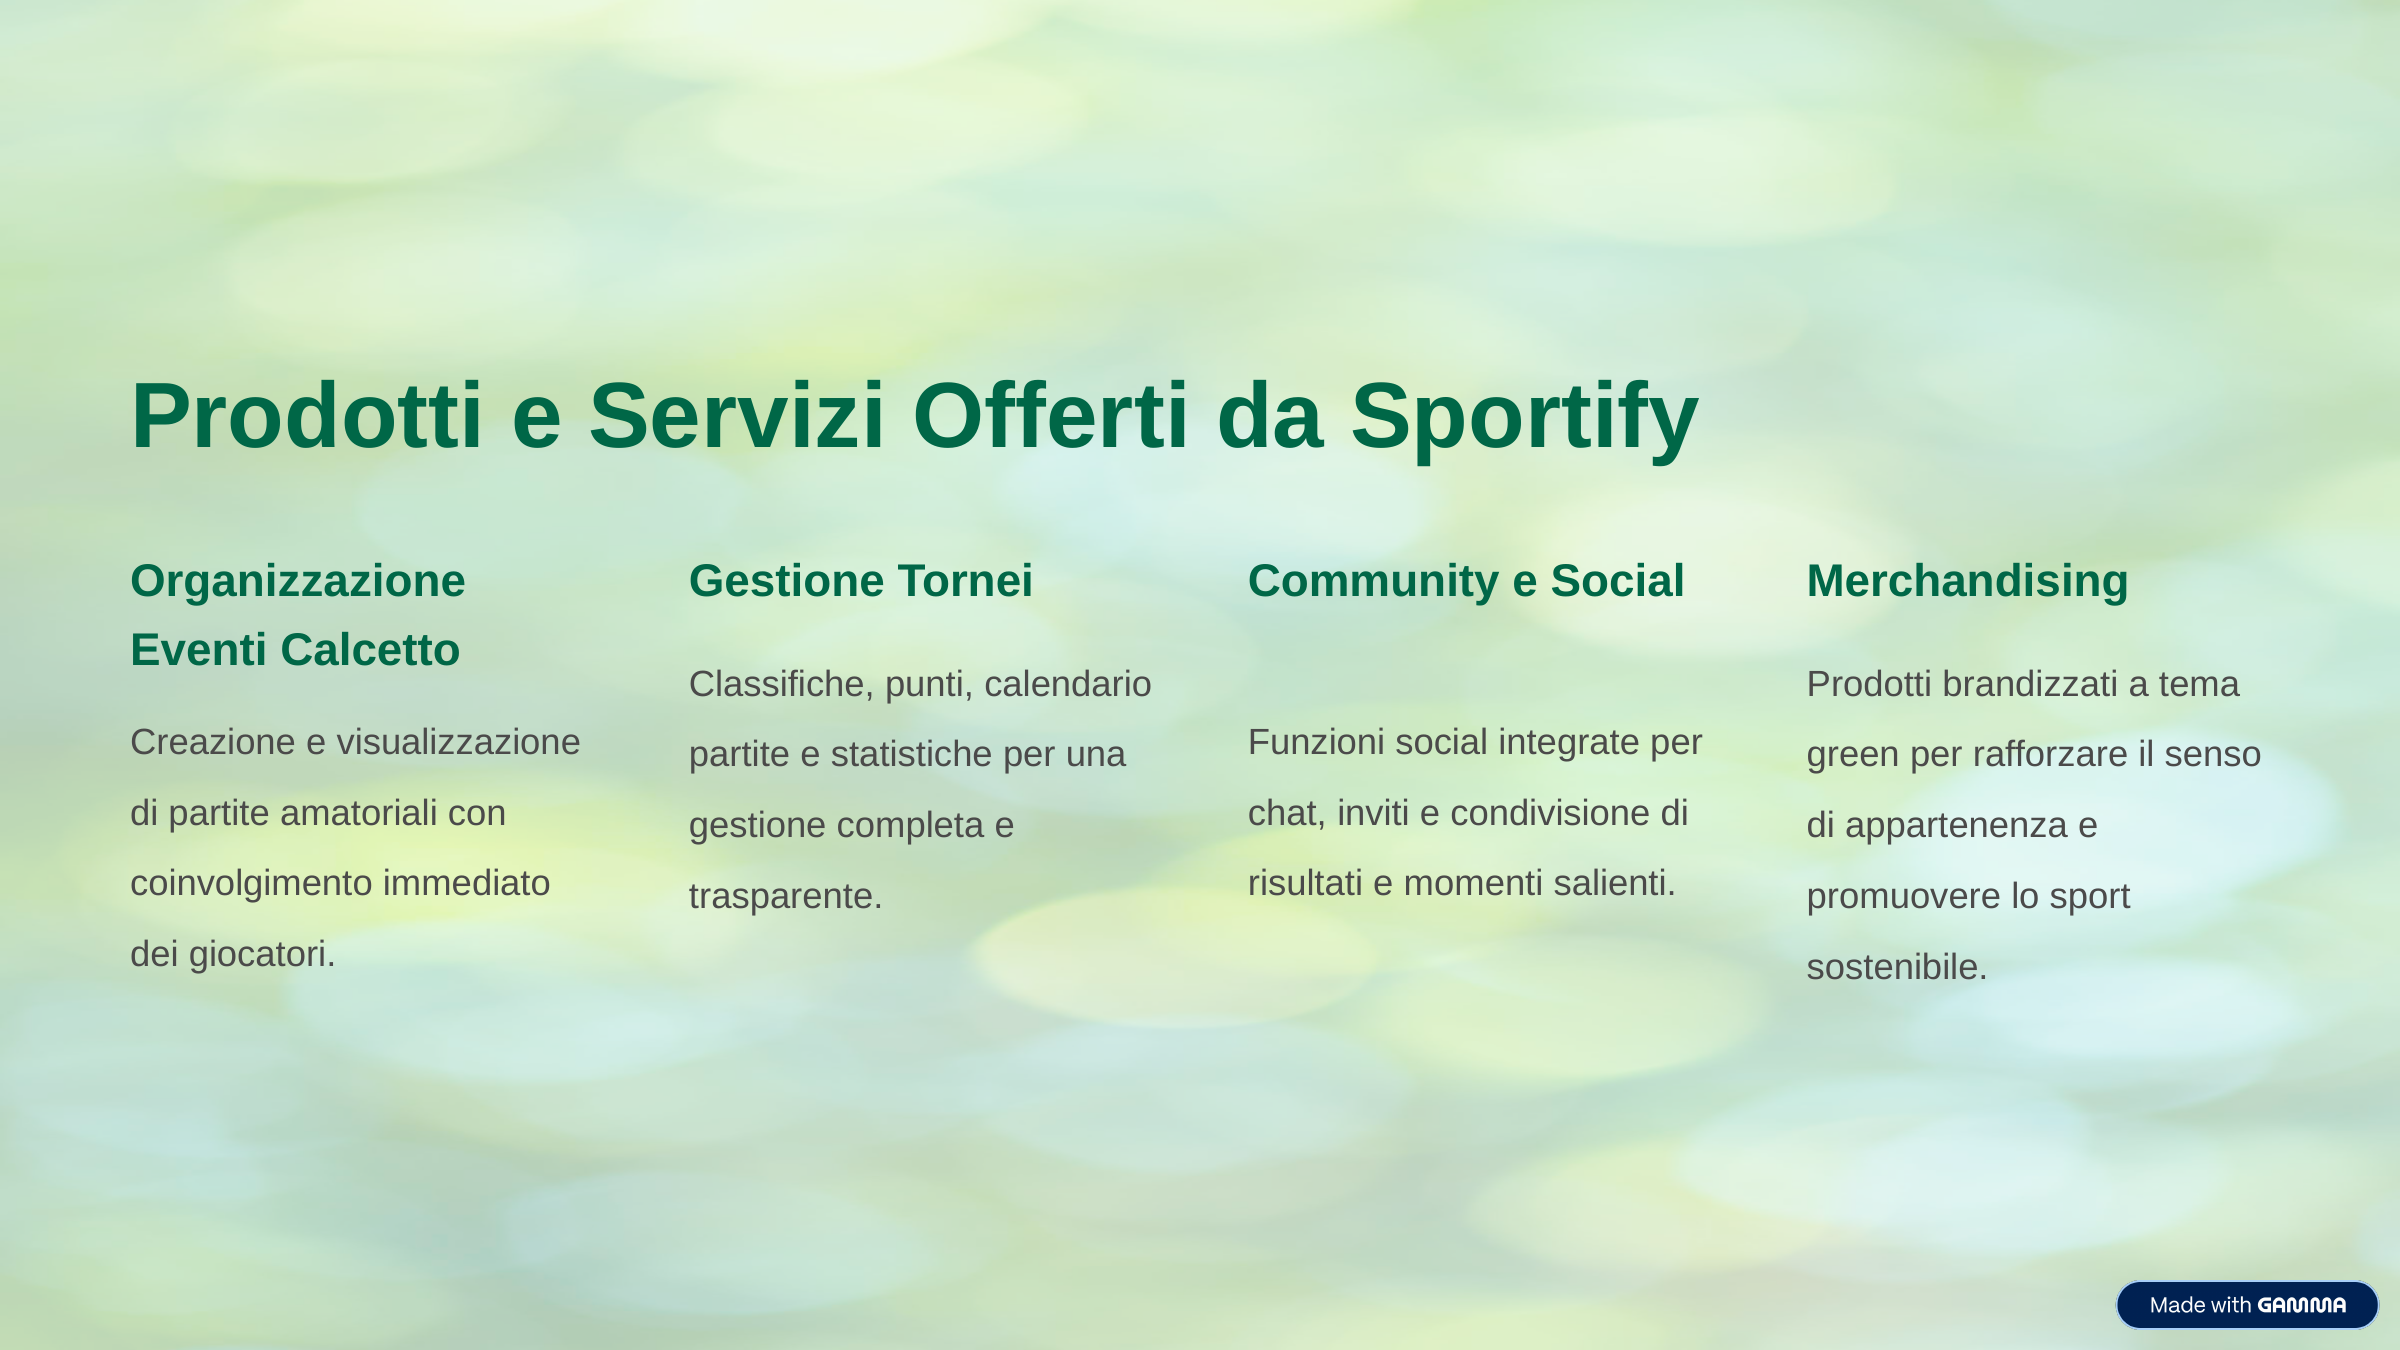

Prodotti e Servizi Offerti da Sportify
Organizzazione Eventi Calcetto
Gestione Tornei
Community e Social
Merchandising
Classifiche, punti, calendario partite e statistiche per una gestione completa e trasparente.
Prodotti brandizzati a tema green per rafforzare il senso di appartenenza e promuovere lo sport sostenibile.
Creazione e visualizzazione di partite amatoriali con coinvolgimento immediato dei giocatori.
Funzioni social integrate per chat, inviti e condivisione di risultati e momenti salienti.